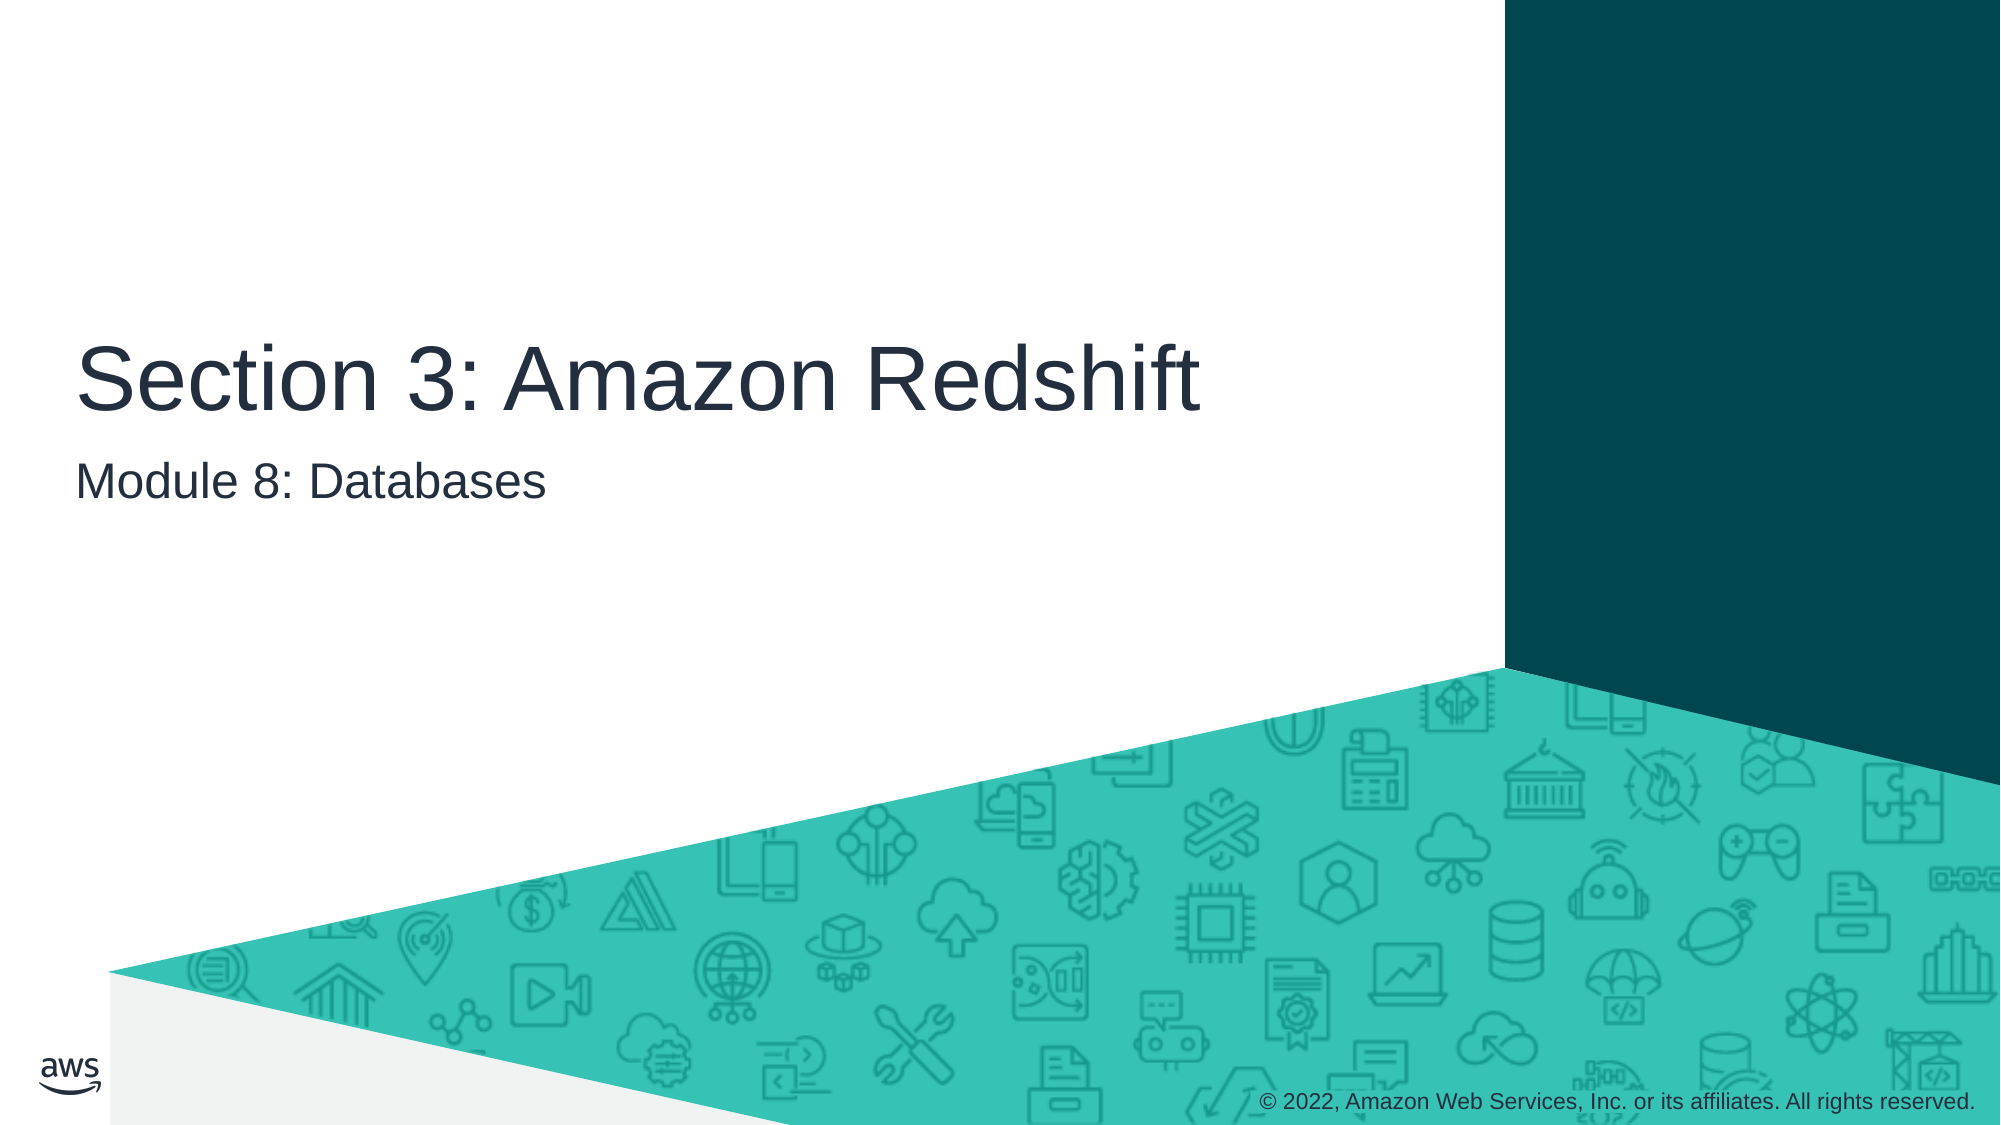

# Section 3: Amazon Redshift
Module 8: Databases